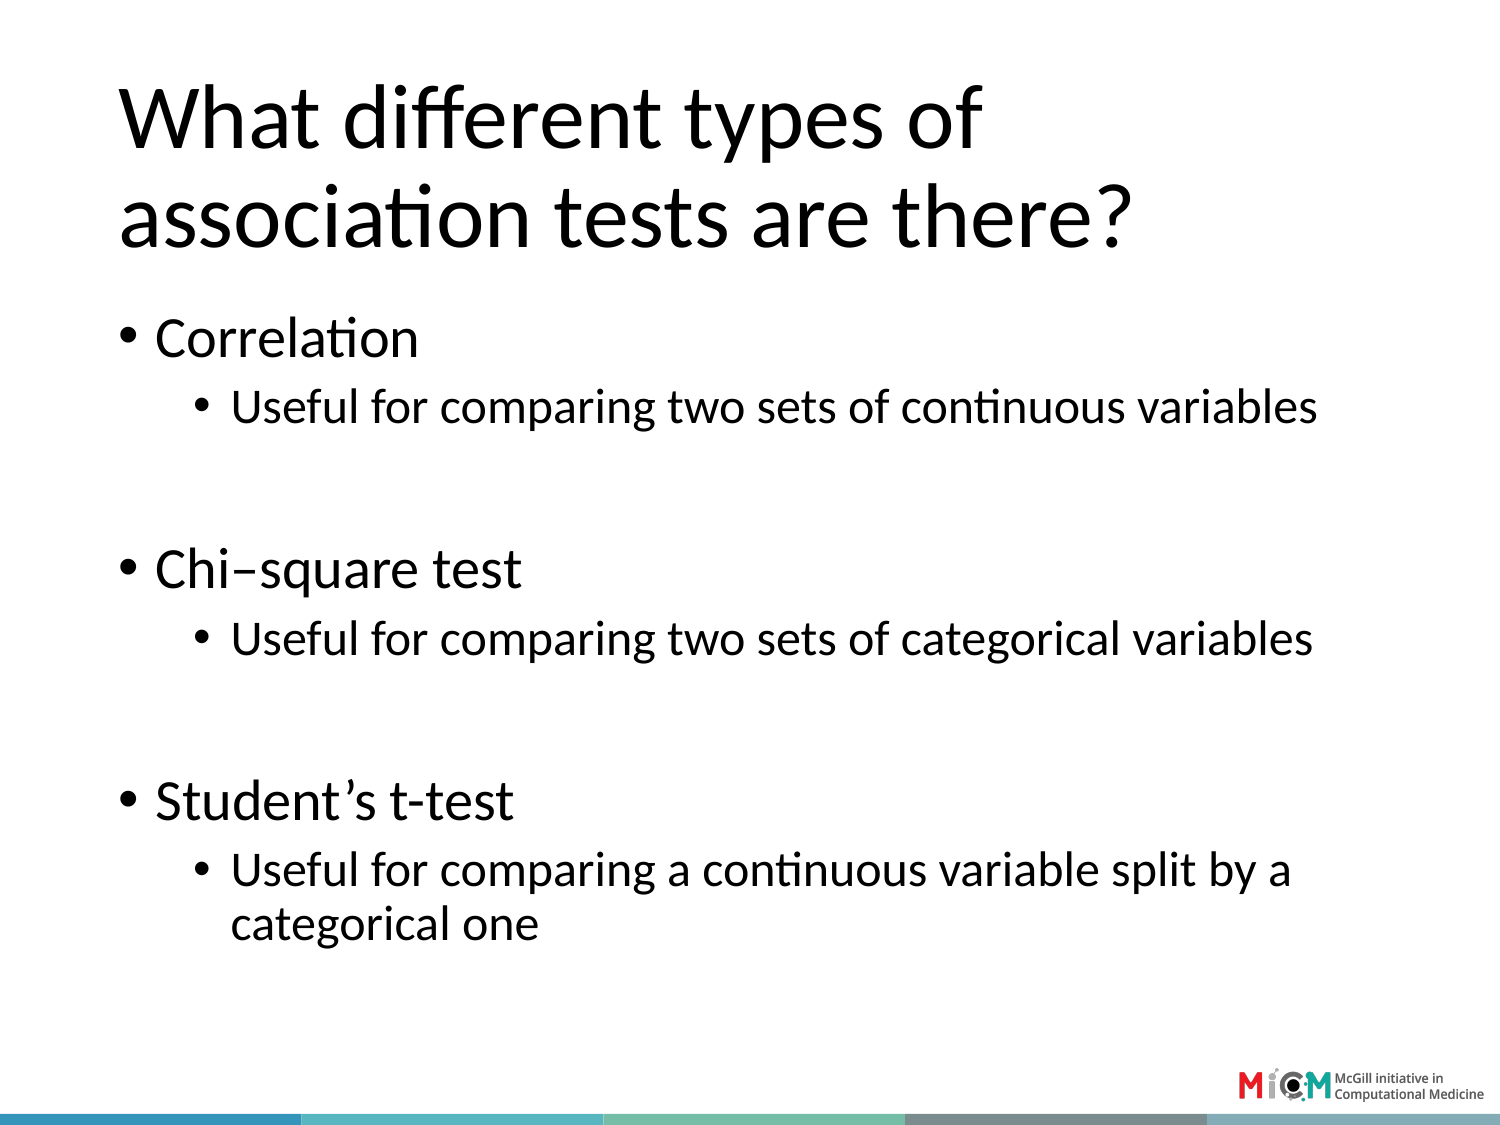

# What different types of association tests are there?
Correlation
Useful for comparing two sets of continuous variables

Chi–square test
Useful for comparing two sets of categorical variables

Student’s t-test
Useful for comparing a continuous variable split by a categorical one